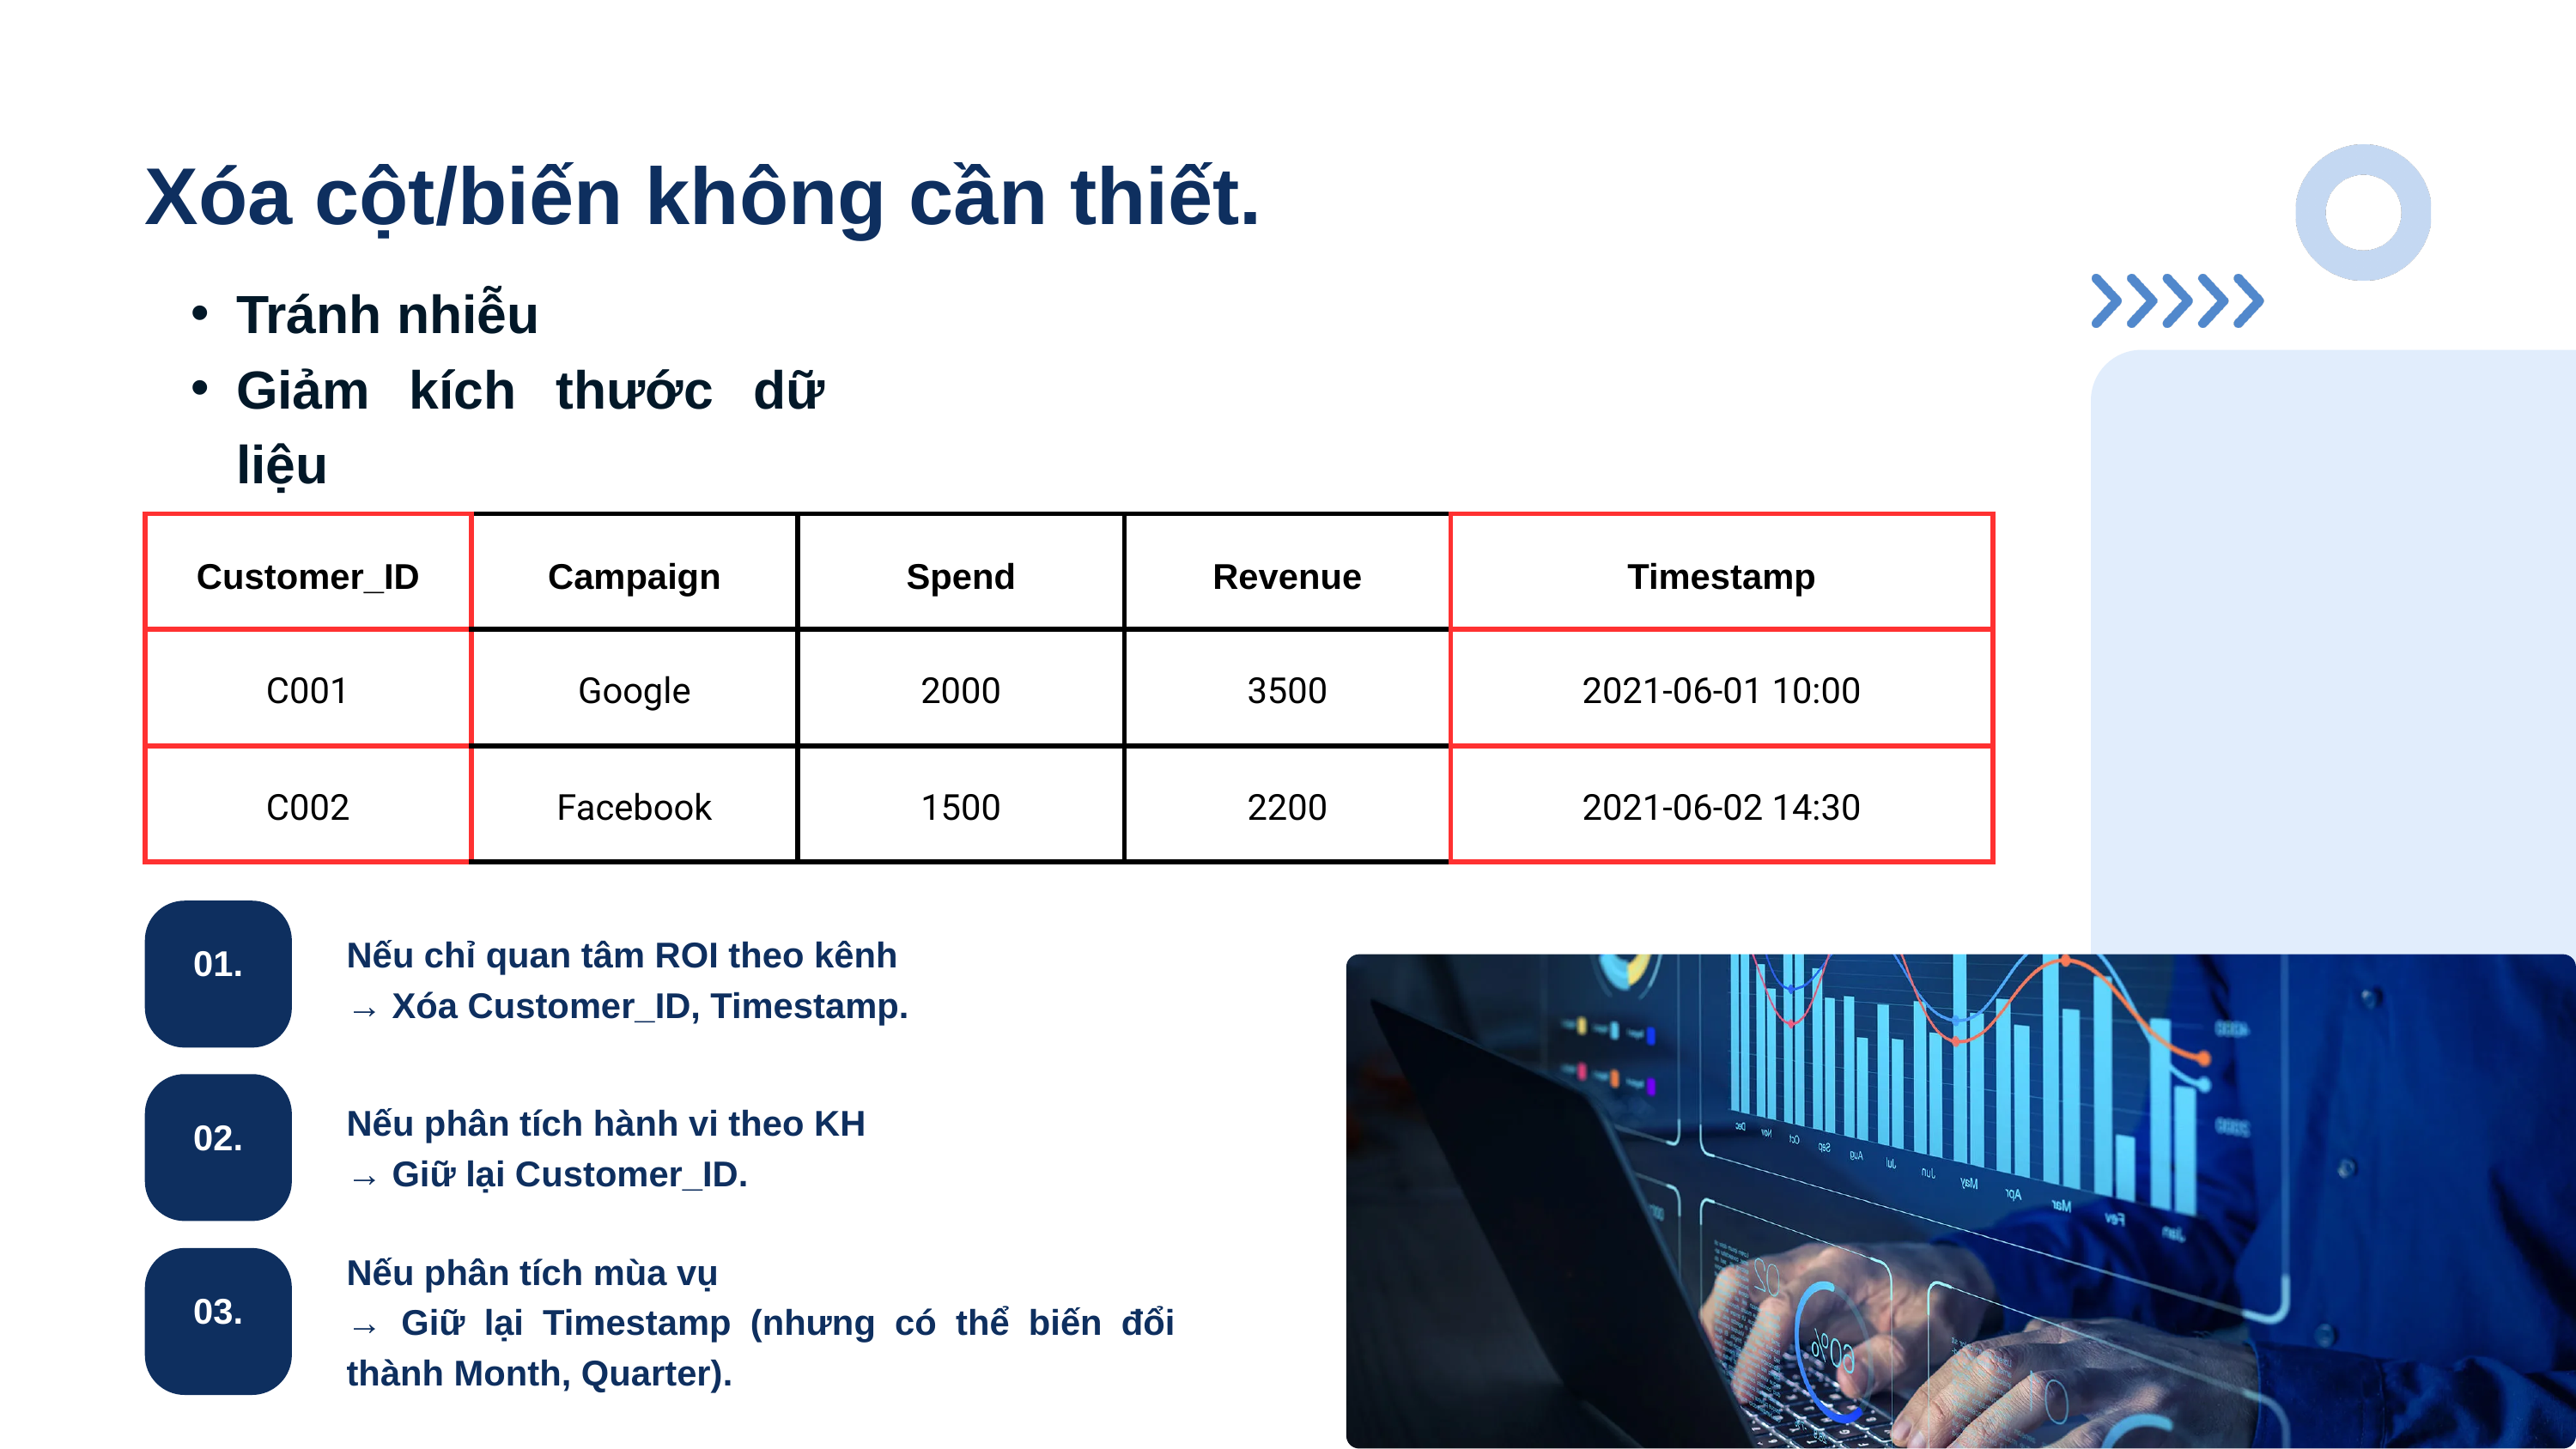

Xóa cột/biến không cần thiết.

Tránh nhiễu
Giảm kích thước dữ liệu

| Customer\_ID | Campaign | Spend | Revenue | Timestamp |
| --- | --- | --- | --- | --- |
| C001 | Google | 2000 | 3500 | 2021-06-01 10:00 |
| C002 | Facebook | 1500 | 2200 | 2021-06-02 14:30 |

01.
Nếu chỉ quan tâm ROI theo kênh
→ Xóa Customer_ID, Timestamp.

02.
Nếu phân tích hành vi theo KH
→ Giữ lại Customer_ID.
Nếu phân tích mùa vụ
→ Giữ lại Timestamp (nhưng có thể biến đổi thành Month, Quarter).

03.